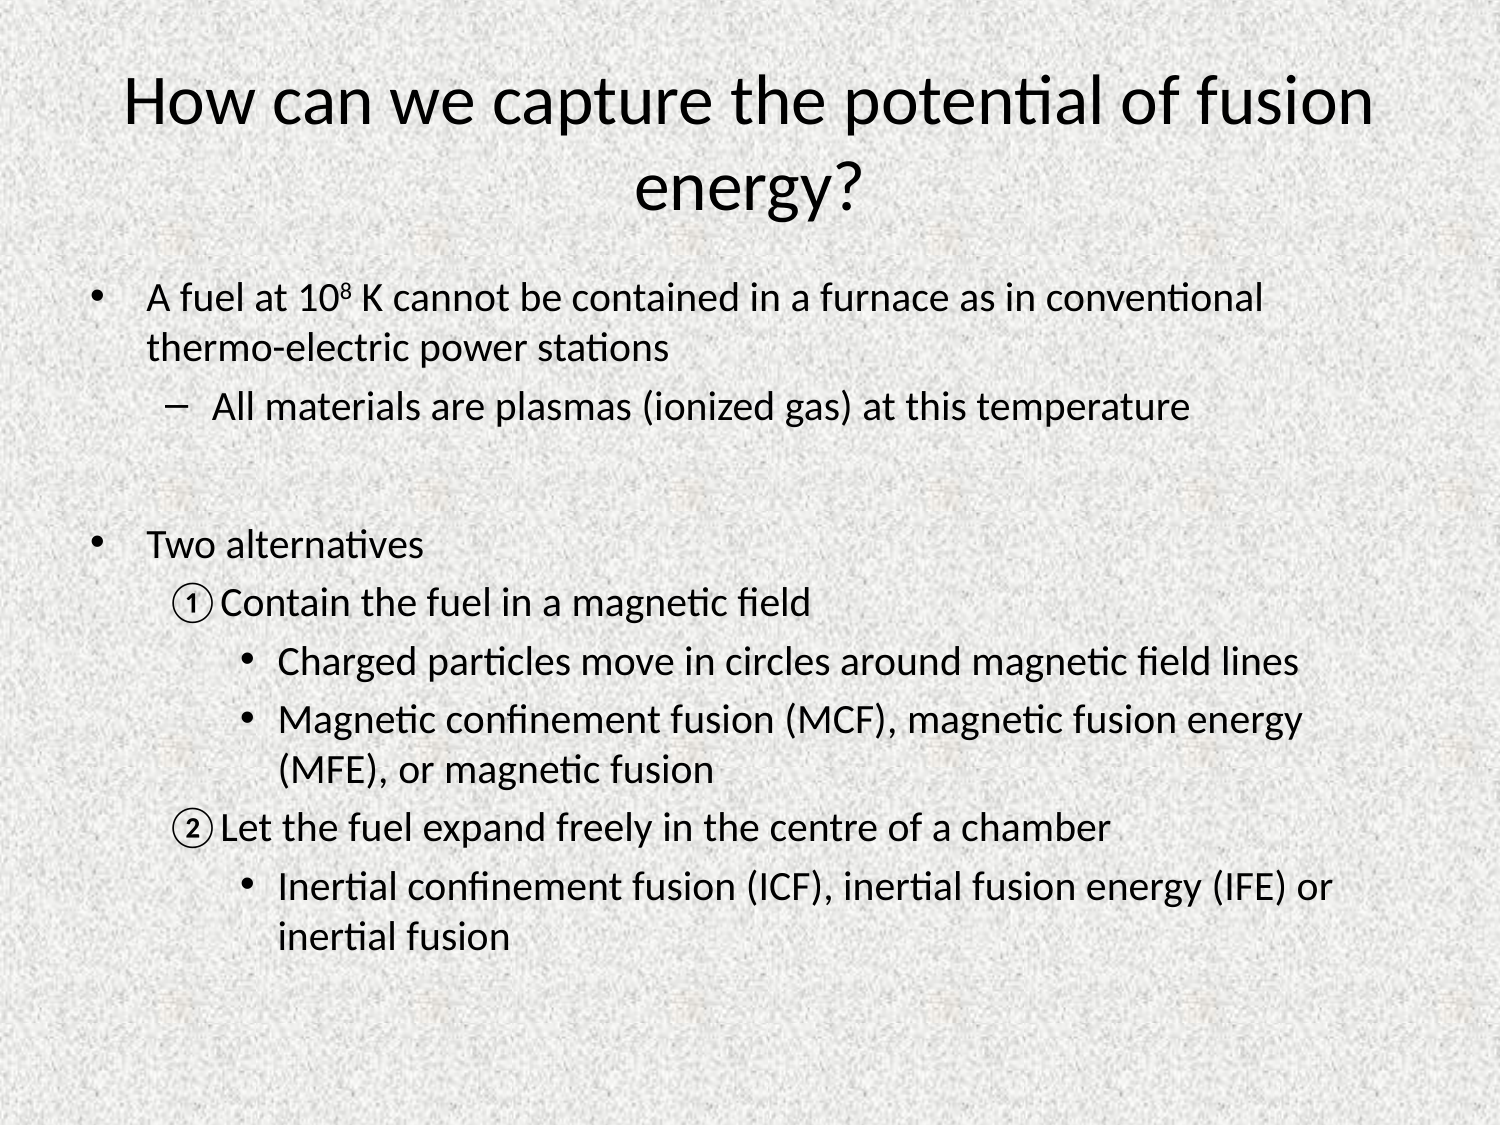

# How can we capture the potential of fusion energy?
A fuel at 108 K cannot be contained in a furnace as in conventional thermo-electric power stations
All materials are plasmas (ionized gas) at this temperature

Two alternatives
Contain the fuel in a magnetic field
Charged particles move in circles around magnetic field lines
Magnetic confinement fusion (MCF), magnetic fusion energy (MFE), or magnetic fusion
Let the fuel expand freely in the centre of a chamber
Inertial confinement fusion (ICF), inertial fusion energy (IFE) or inertial fusion